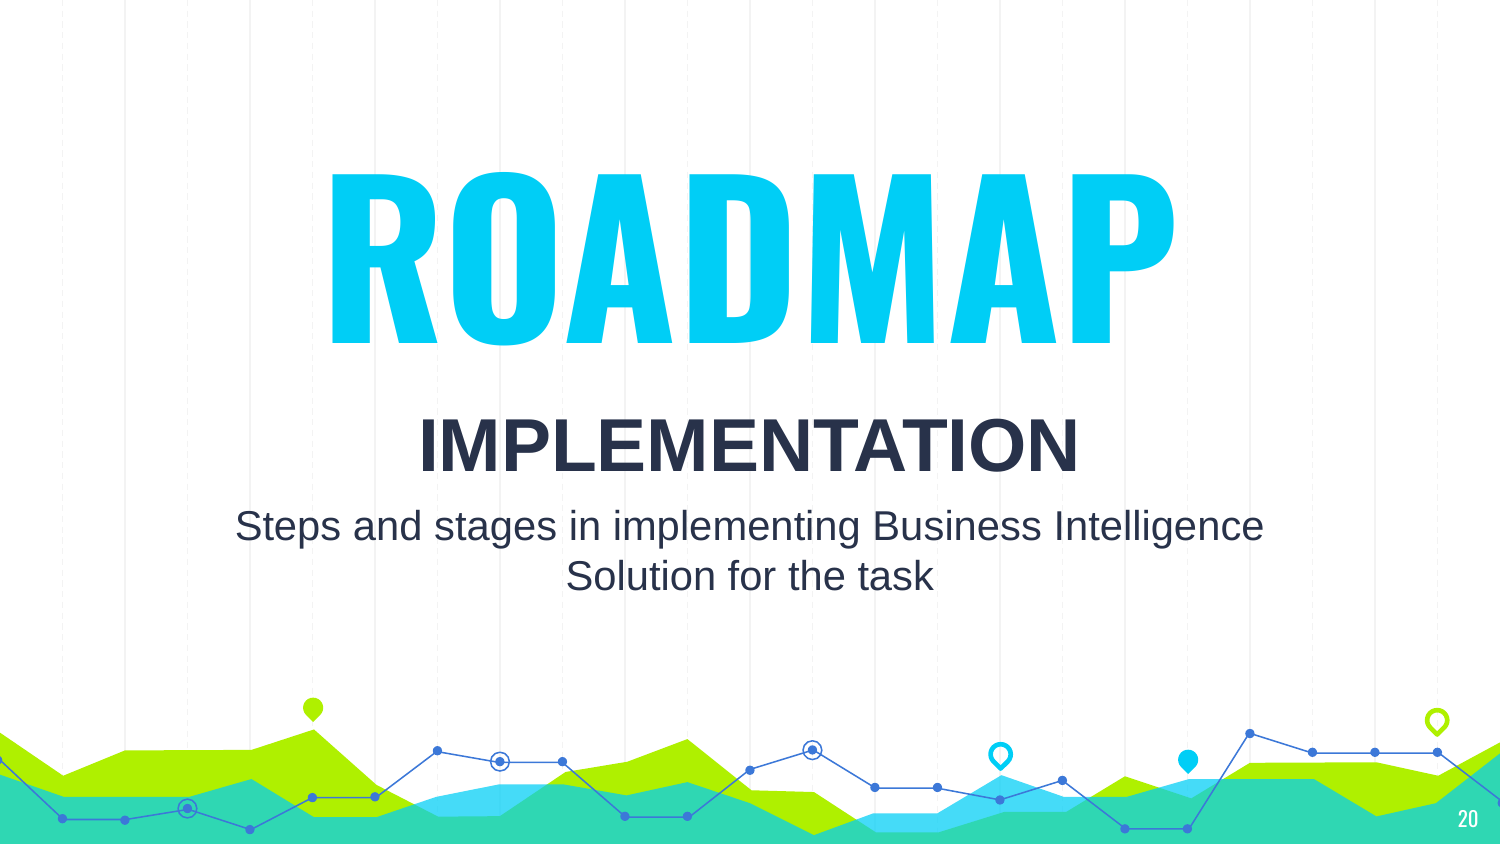

ROADMAP
IMPLEMENTATION
Steps and stages in implementing Business Intelligence Solution for the task

20